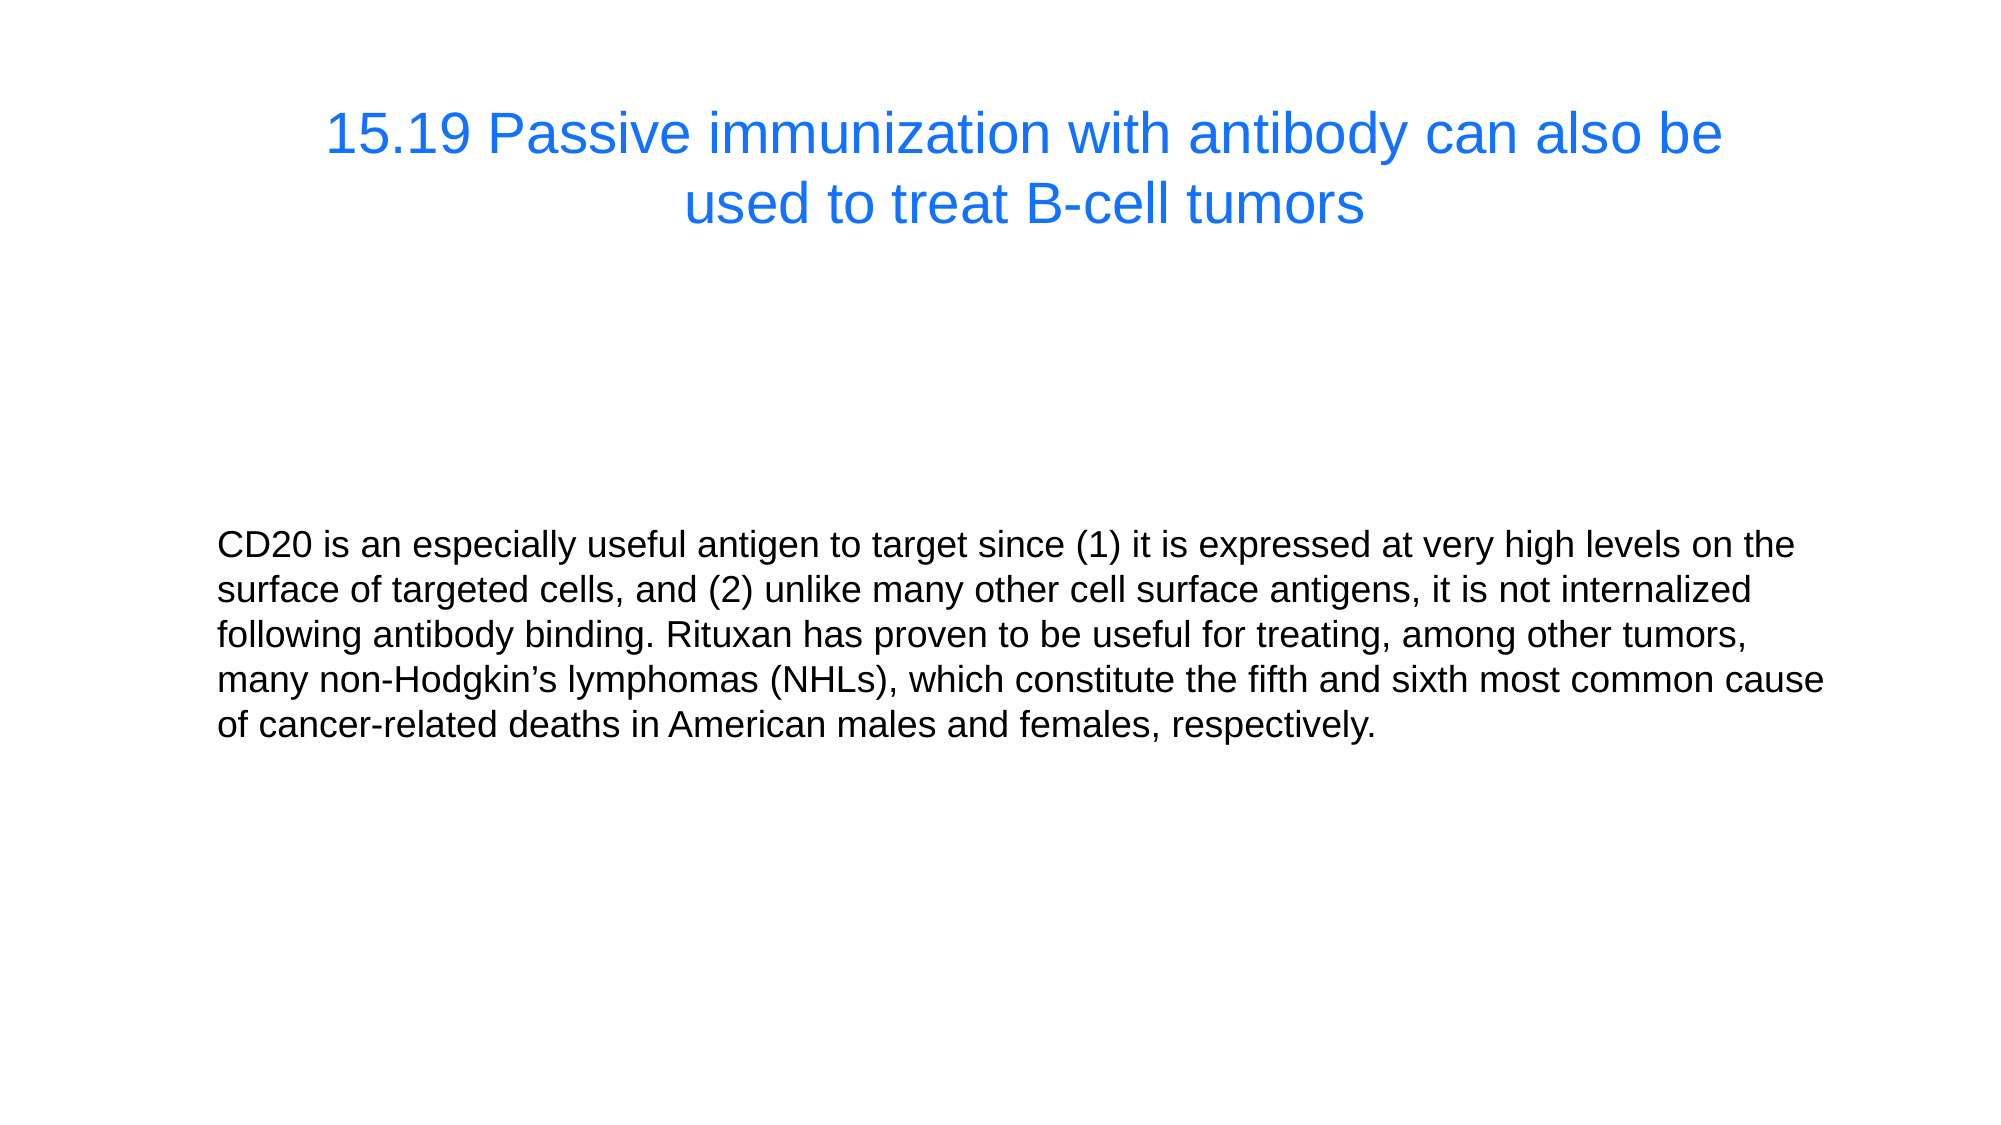

15.19 Passive immunization with antibody can also be used to treat B-cell tumors
CD20 is an especially useful antigen to target since (1) it is expressed at very high levels on the surface of targeted cells, and (2) unlike many other cell surface antigens, it is not internalized following antibody binding. Rituxan has proven to be useful for treating, among other tumors, many non-Hodgkin’s lymphomas (NHLs), which constitute the fifth and sixth most common cause of cancer-related deaths in American males and females, respectively.